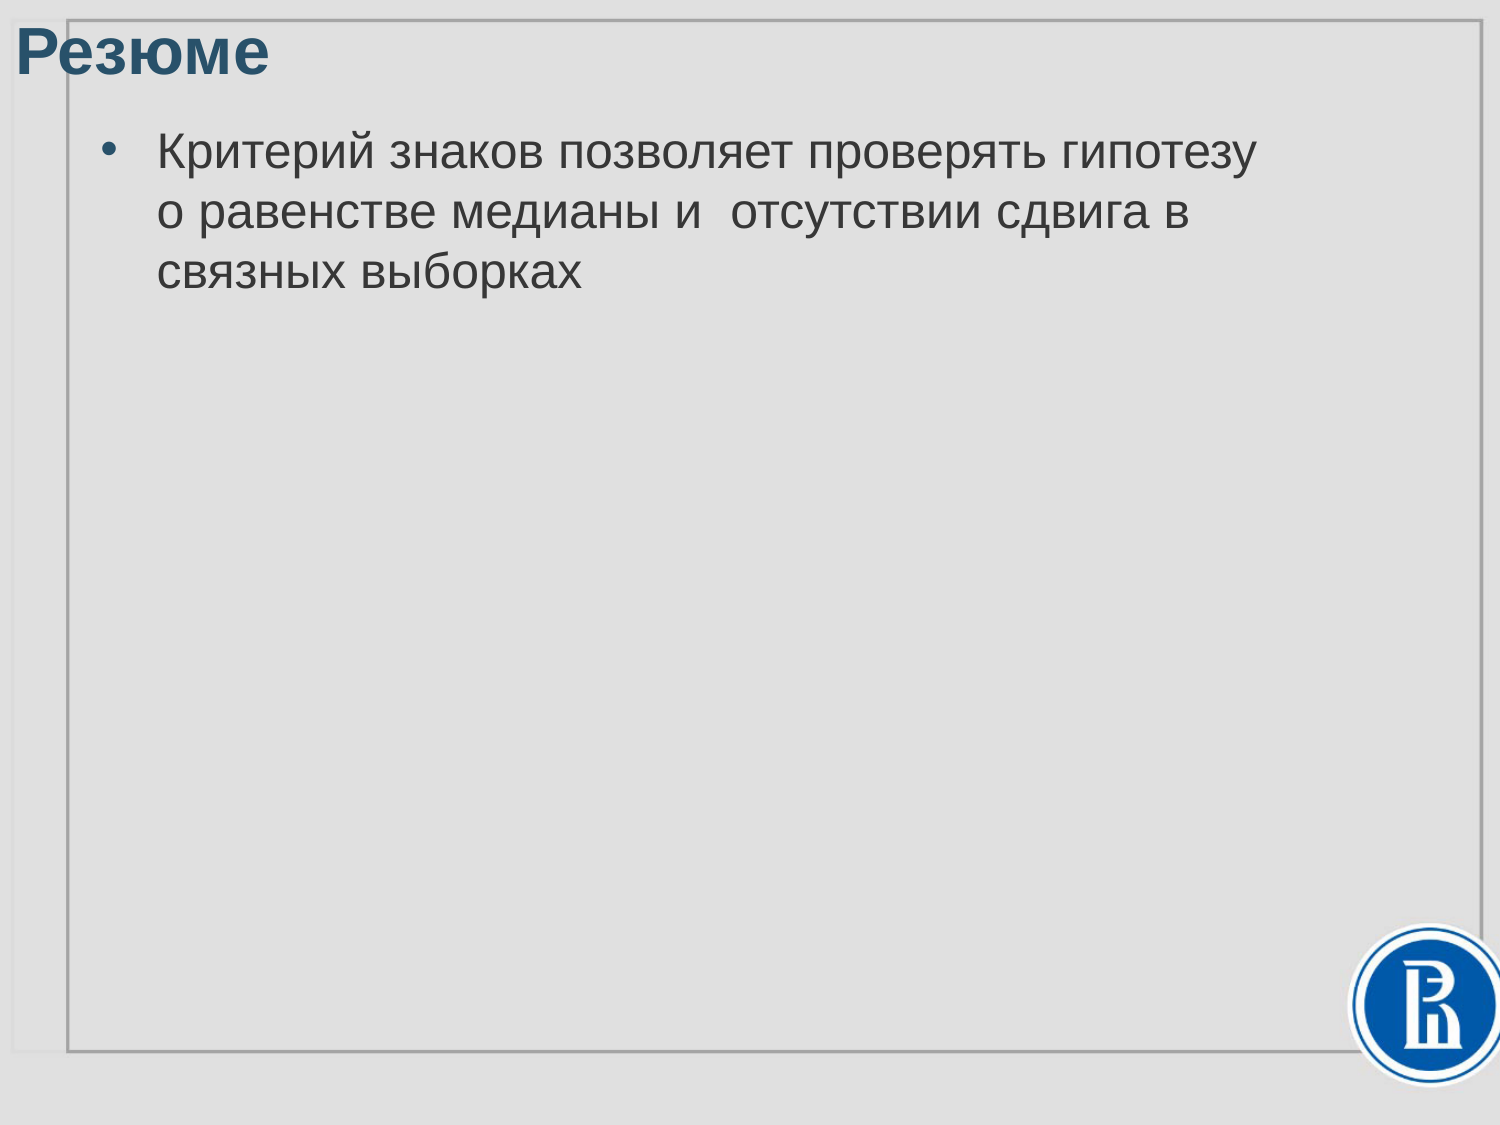

# Резюме
Критерий знаков позволяет проверять гипотезу
о равенстве медианы и  отсутствии сдвига в связных выборках